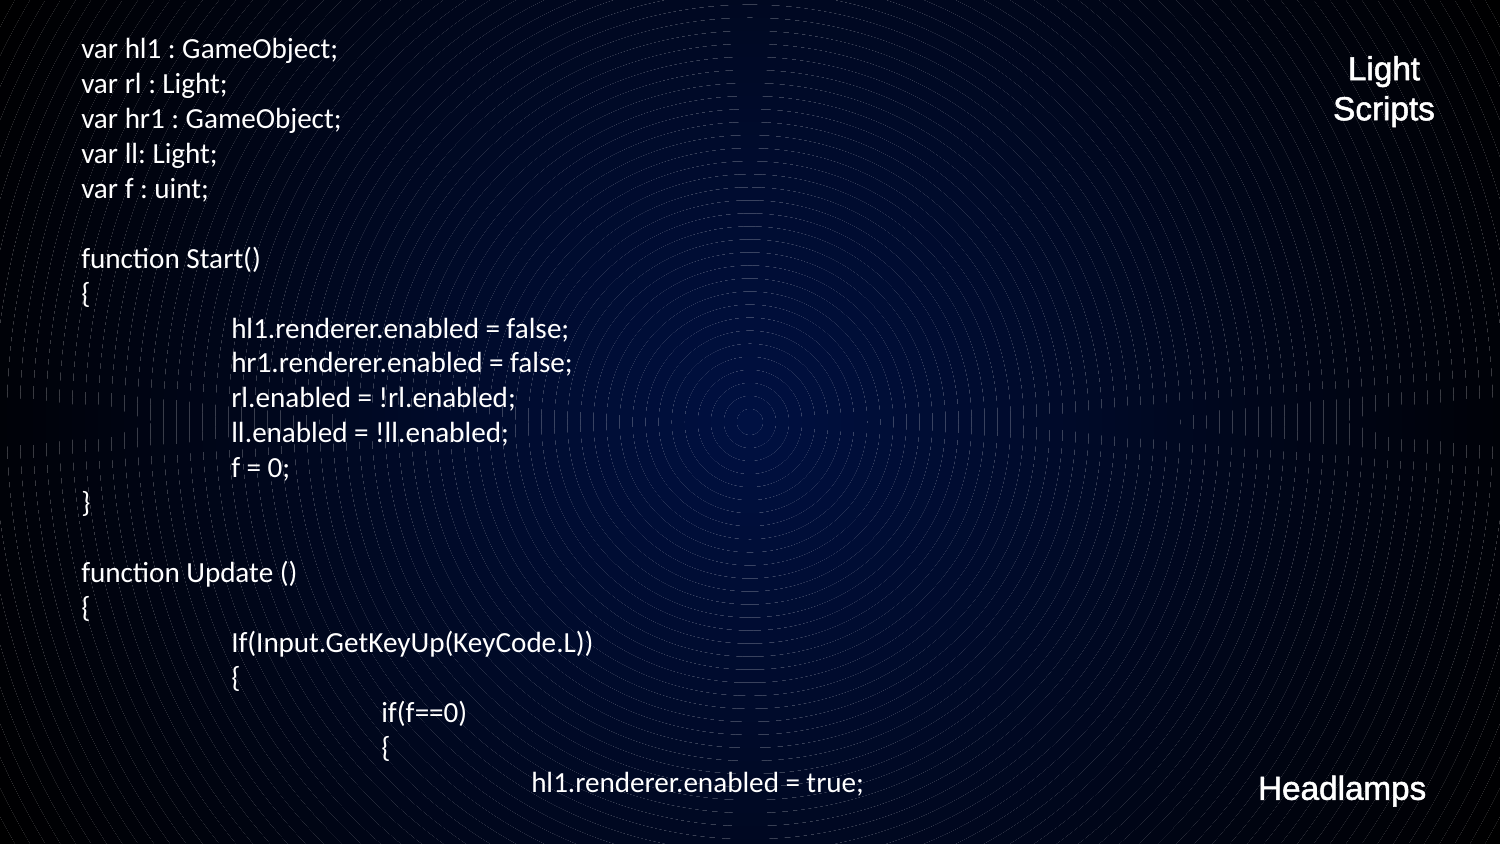

var hl1 : GameObject;
var rl : Light;
var hr1 : GameObject;
var ll: Light;
var f : uint;

function Start()
{
	hl1.renderer.enabled = false;
	hr1.renderer.enabled = false;
	rl.enabled = !rl.enabled;
	ll.enabled = !ll.enabled;
	f = 0;
}

function Update ()
{
	If(Input.GetKeyUp(KeyCode.L))
	{
		if(f==0)
	{
			hl1.renderer.enabled = true;
Light
Scripts
Headlamps